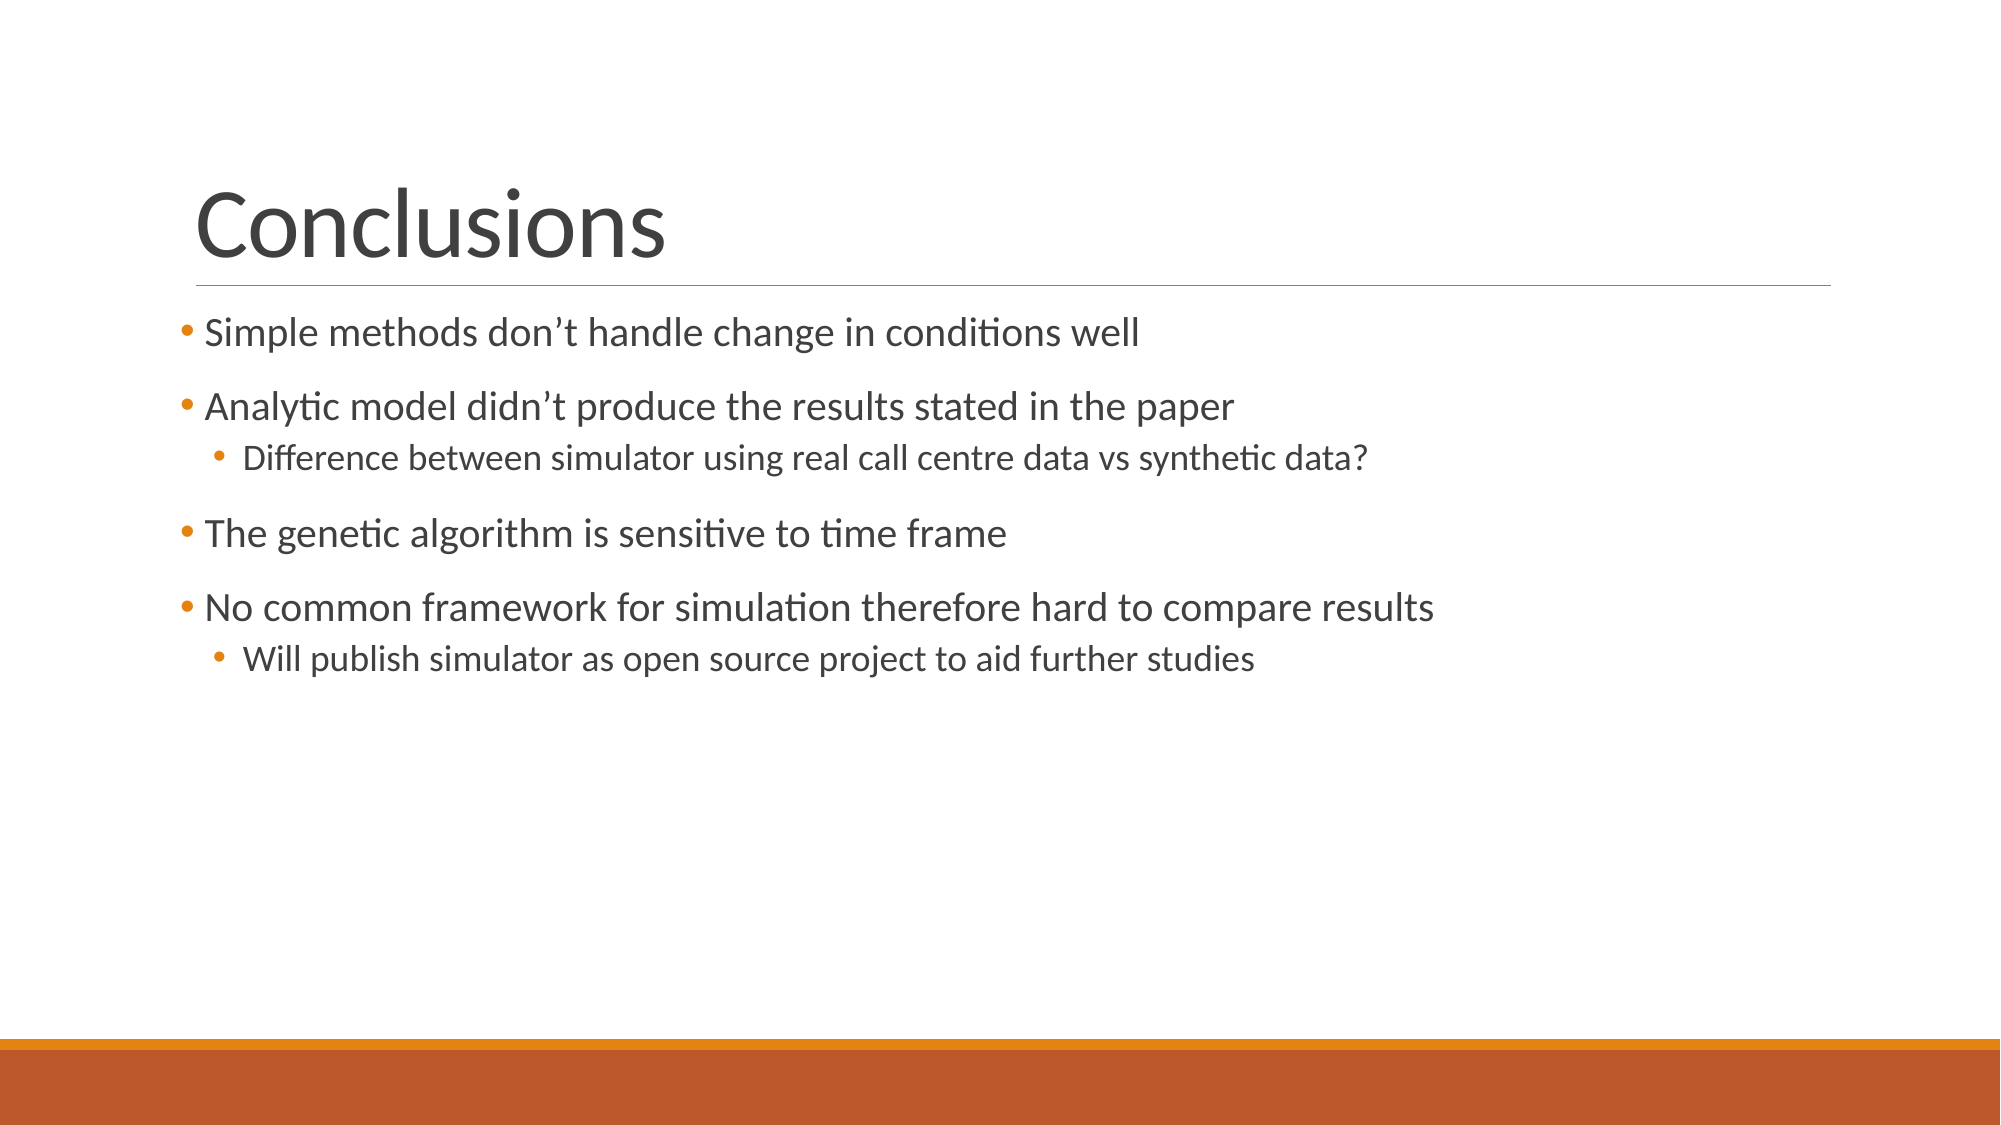

# Conclusions
 Simple methods don’t handle change in conditions well
 Analytic model didn’t produce the results stated in the paper
Difference between simulator using real call centre data vs synthetic data?
 The genetic algorithm is sensitive to time frame
 No common framework for simulation therefore hard to compare results
Will publish simulator as open source project to aid further studies